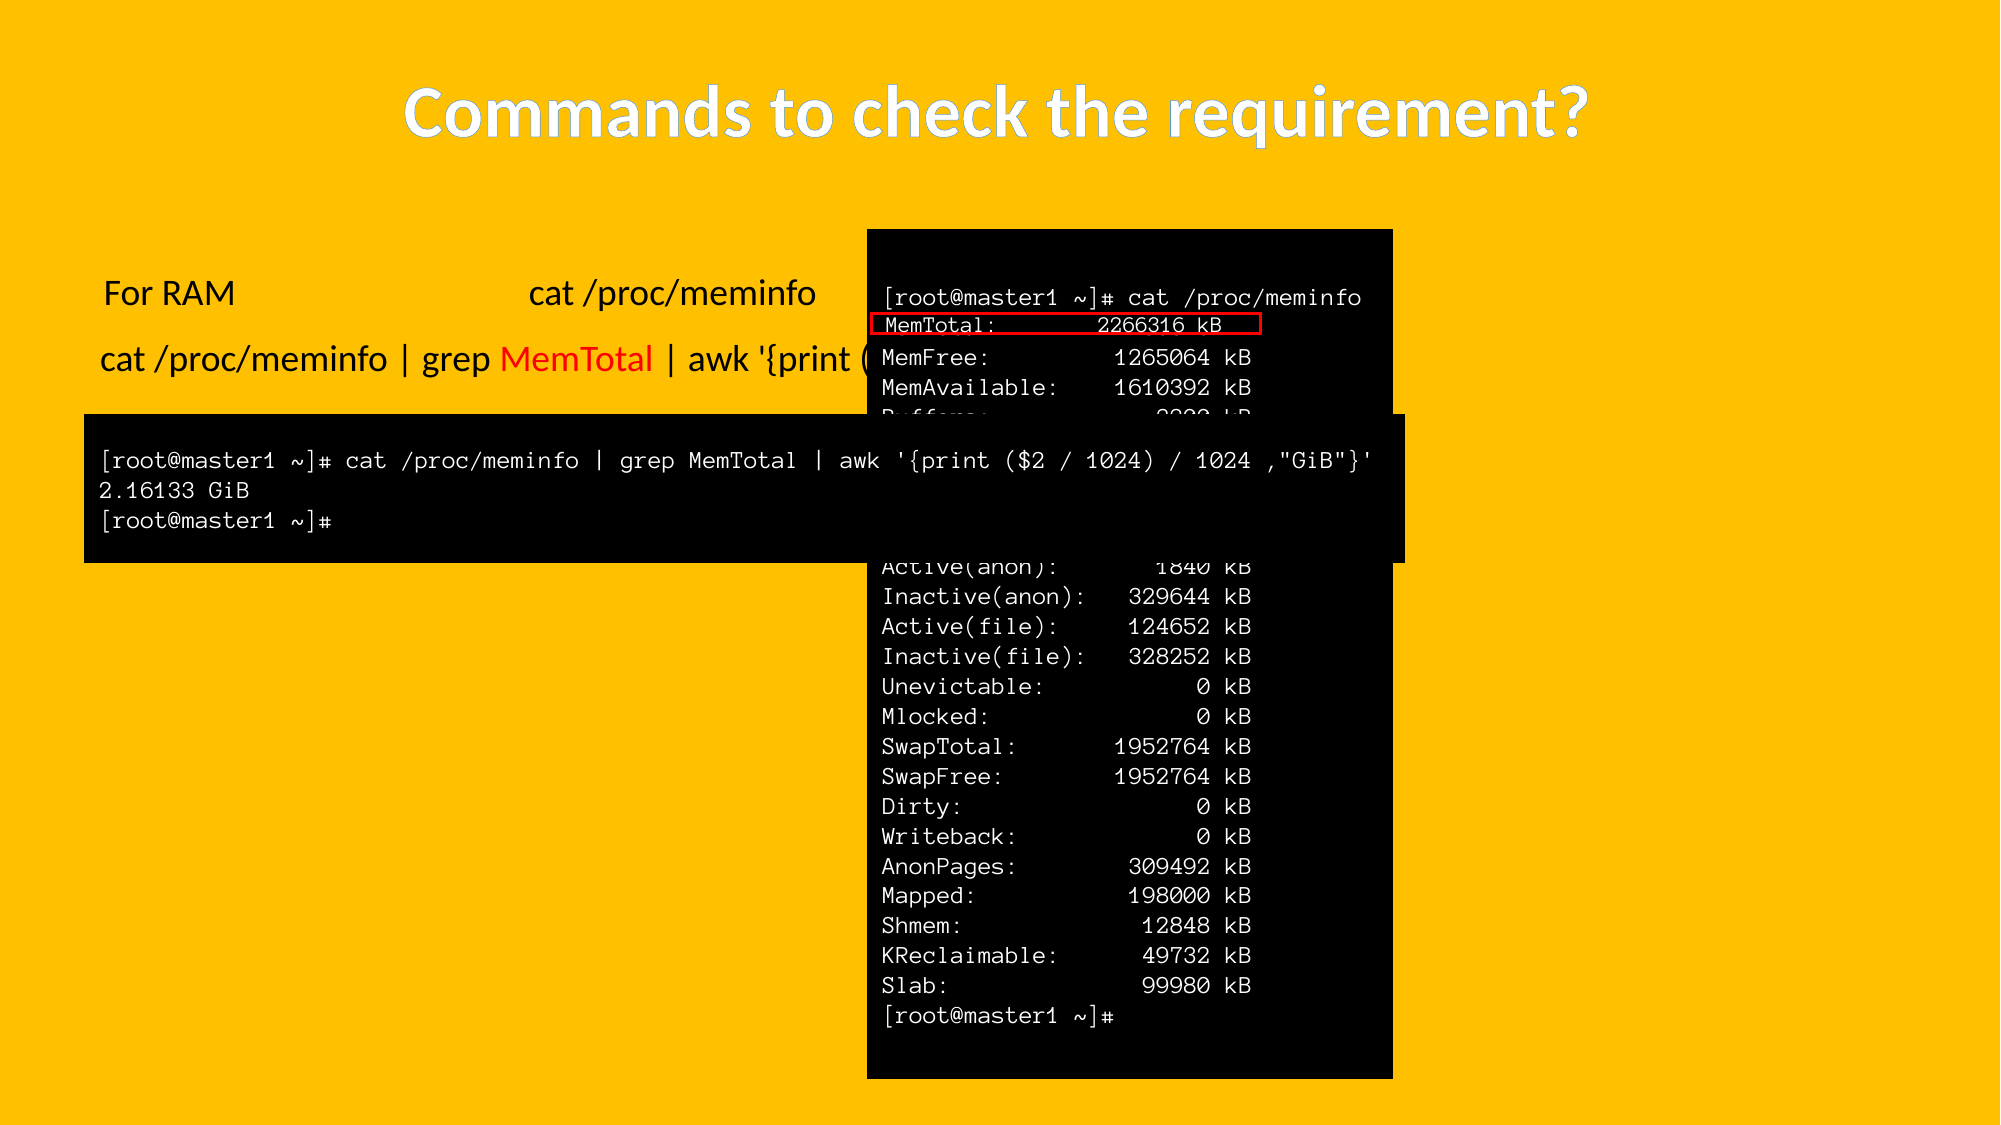

Commands to check the requirement?
[root@master1 ~]# cat /proc/meminfo
MemTotal:        2266316
MemFree:         1265064 kB
MemAvailable:    1610392 kB
Buffers:            3200 kB
Cached:           462552 kB
SwapCached:            0 kB
Active:           126492 kB
Inactive:         657896 kB
Active(anon):       1840 kB
Inactive(anon):   329644 kB
Active(file):     124652 kB
Inactive(file):   328252 kB
Unevictable:           0 kB
Mlocked:               0 kB
SwapTotal:       1952764 kB
SwapFree:        1952764 kB
Dirty:                 0 kB
Writeback:             0 kB
AnonPages:        309492 kB
Mapped:           198000 kB
Shmem:             12848 kB
KReclaimable:      49732 kB
Slab:              99980 kB
[root@master1 ~]#
For RAM
cat /proc/meminfo
cat /proc/meminfo | grep MemTotal | awk '{print ($2 / 1024) / 1024 ,"GiB"}’
MemTotal:        2266316 kB
[root@master1 ~]# cat /proc/meminfo | grep MemTotal | awk '{print ($2 / 1024) / 1024 ,"GiB"}'
2.16133 GiB
[root@master1 ~]#